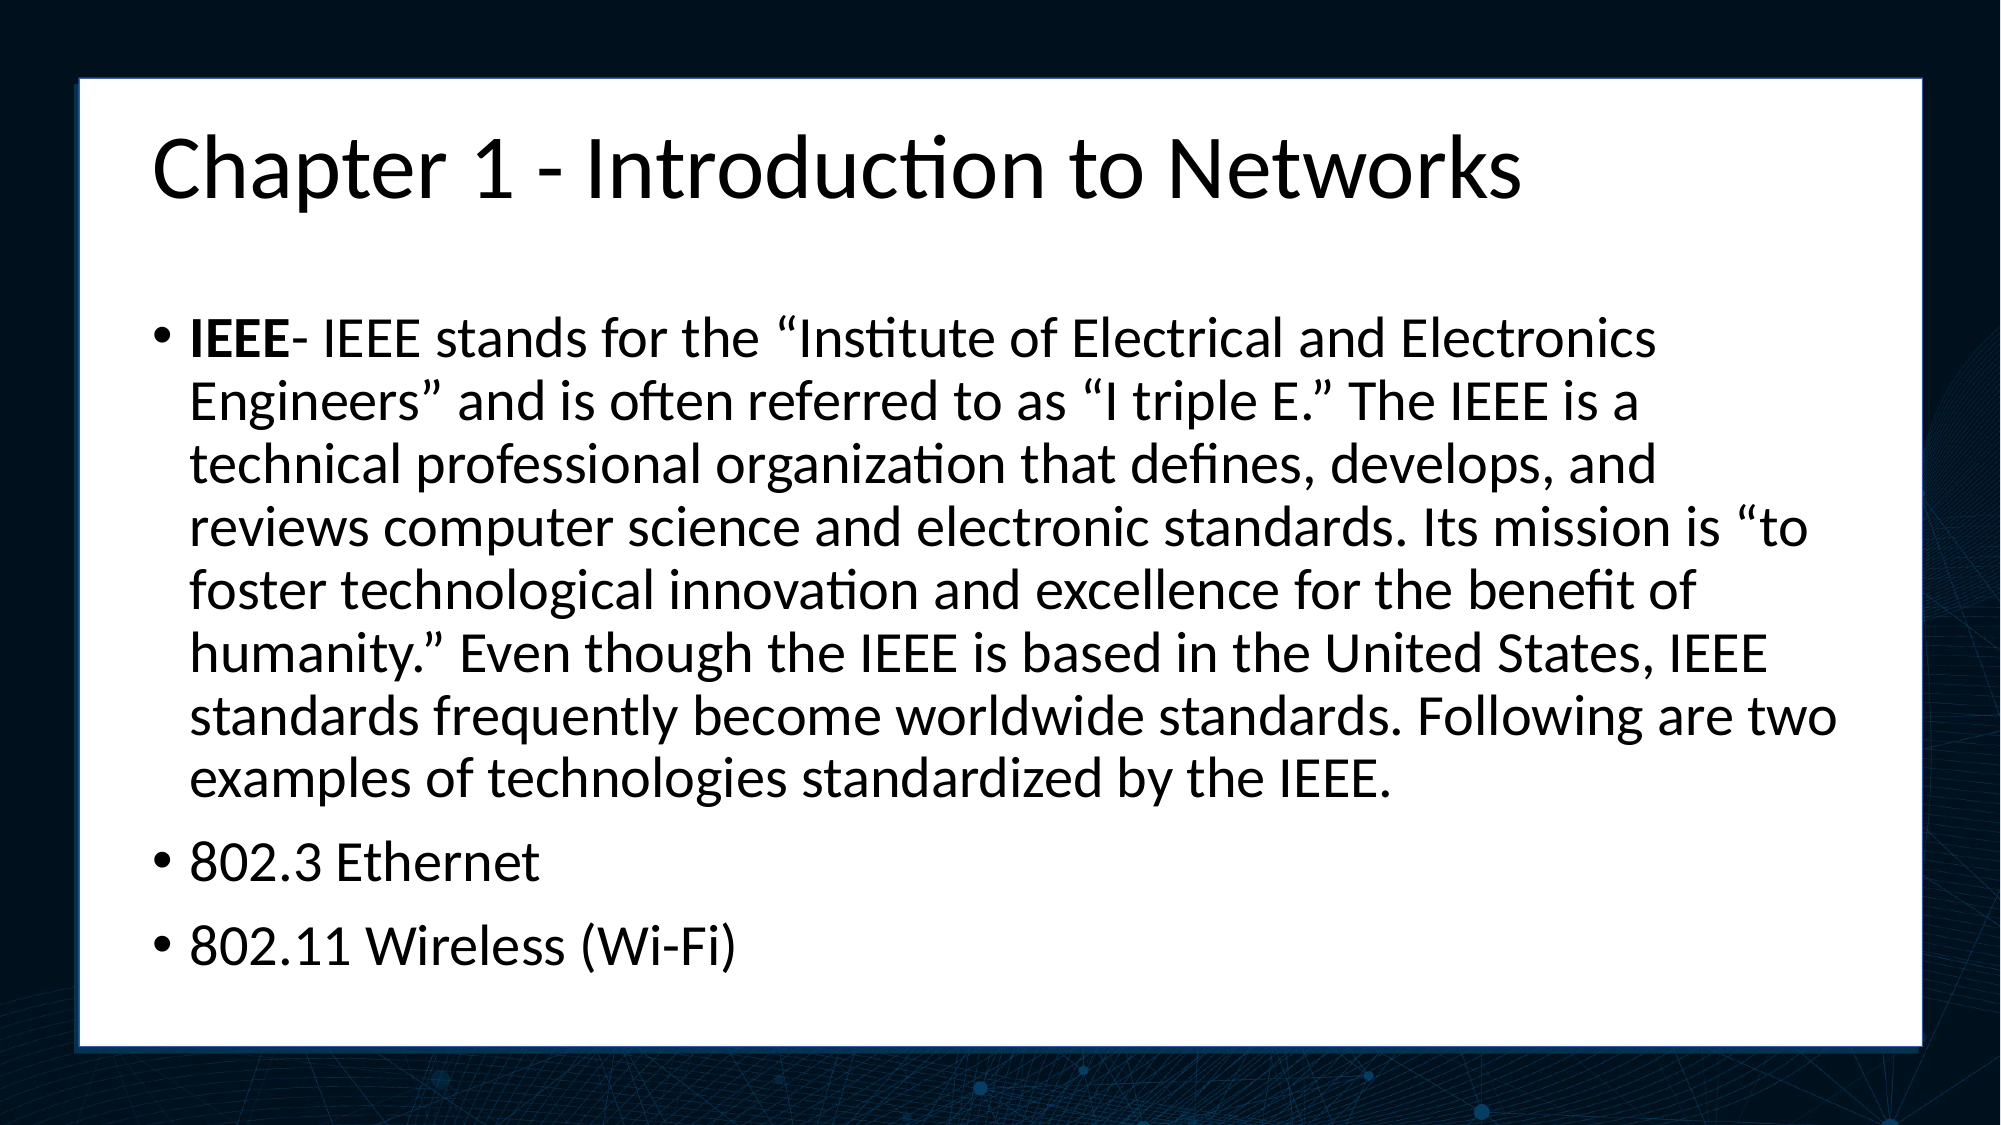

# Chapter 1 - Introduction to Networks
IEEE- IEEE stands for the “Institute of Electrical and Electronics Engineers” and is often referred to as “I triple E.” The IEEE is a technical professional organization that defines, develops, and reviews computer science and electronic standards. Its mission is “to foster technological innovation and excellence for the benefit of humanity.” Even though the IEEE is based in the United States, IEEE standards frequently become worldwide standards. Following are two examples of technologies standardized by the IEEE.
802.3 Ethernet
802.11 Wireless (Wi-Fi)